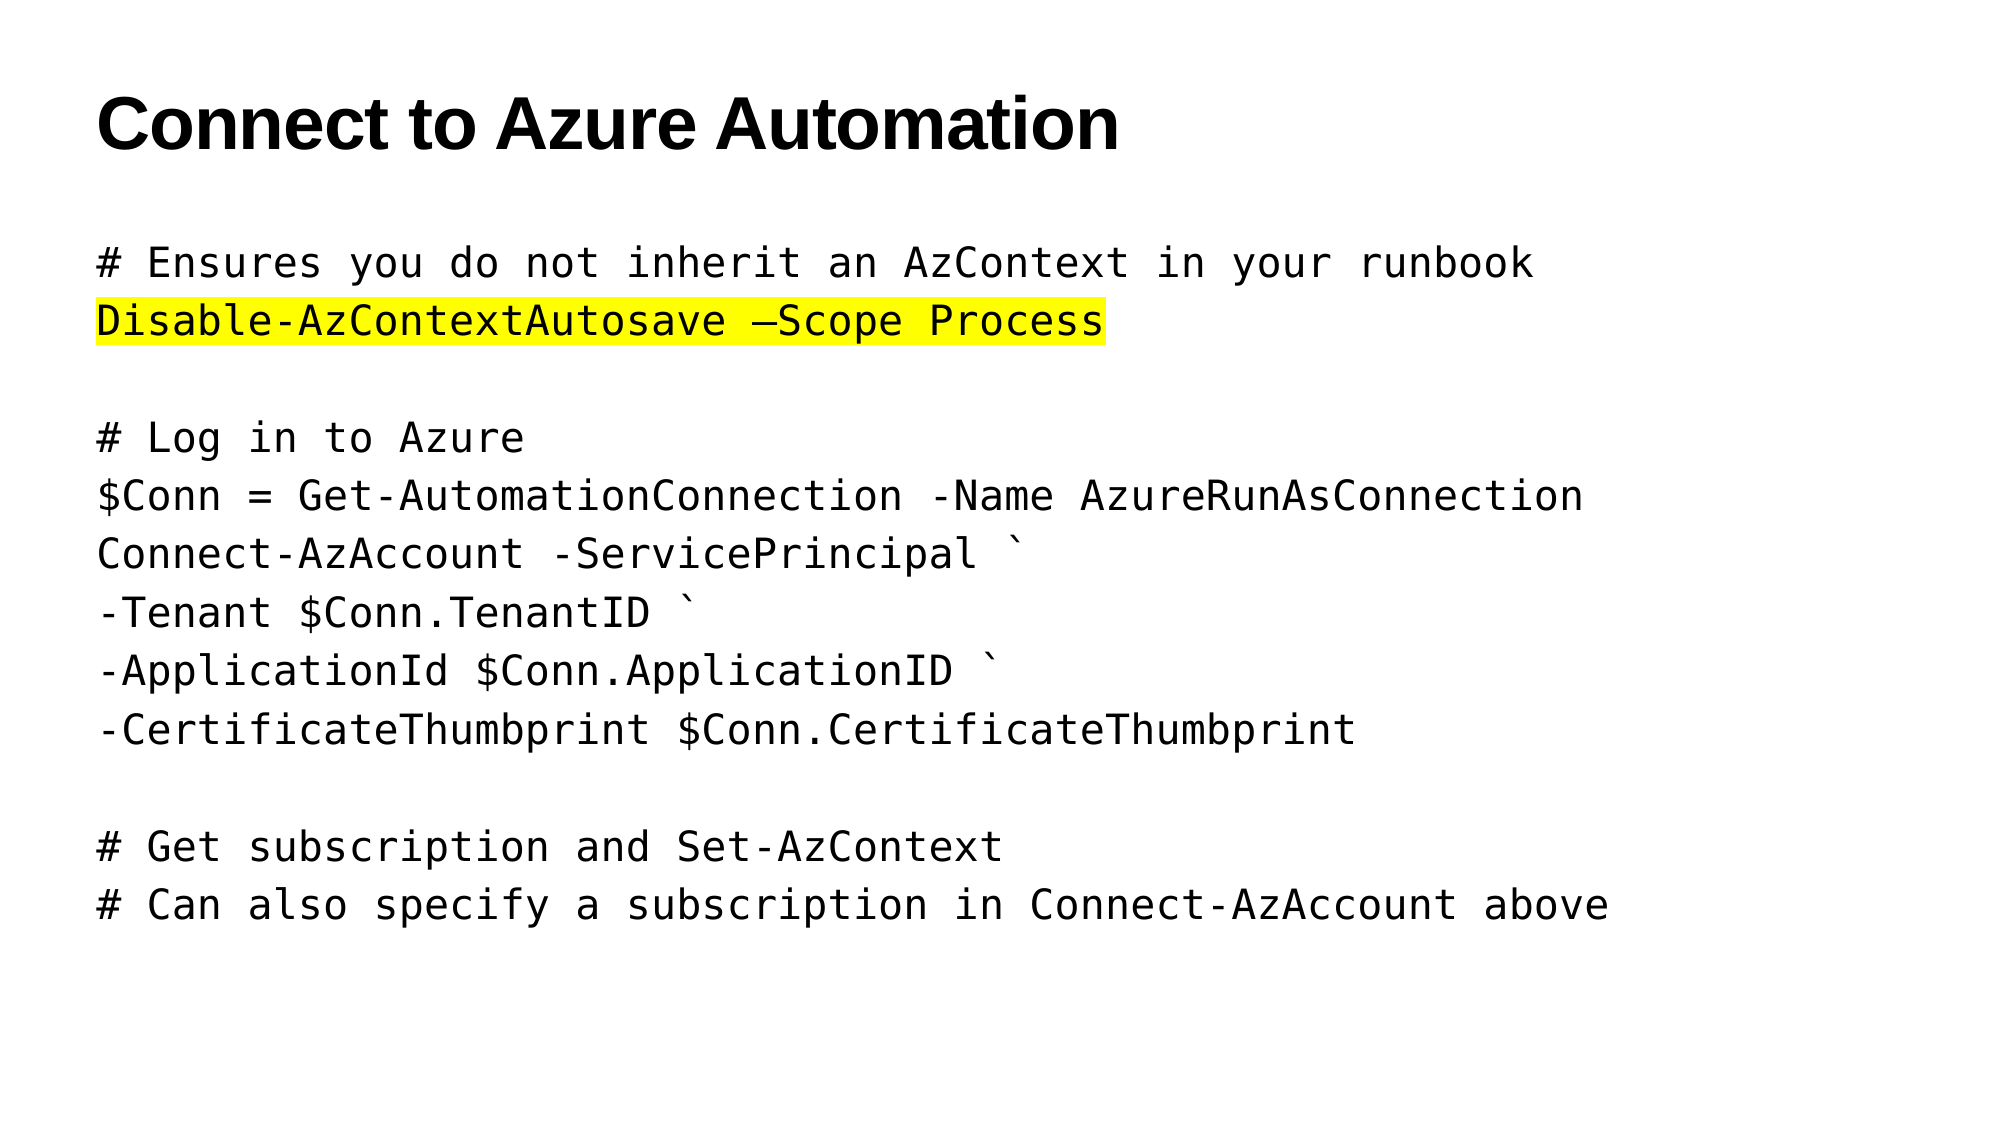

# Connect to Azure Automation
# Ensures you do not inherit an AzContext in your runbook
Disable-AzContextAutosave –Scope Process

# Log in to Azure
$Conn = Get-AutomationConnection -Name AzureRunAsConnection
Connect-AzAccount -ServicePrincipal `
-Tenant $Conn.TenantID `
-ApplicationId $Conn.ApplicationID `
-CertificateThumbprint $Conn.CertificateThumbprint

# Get subscription and Set-AzContext
# Can also specify a subscription in Connect-AzAccount above